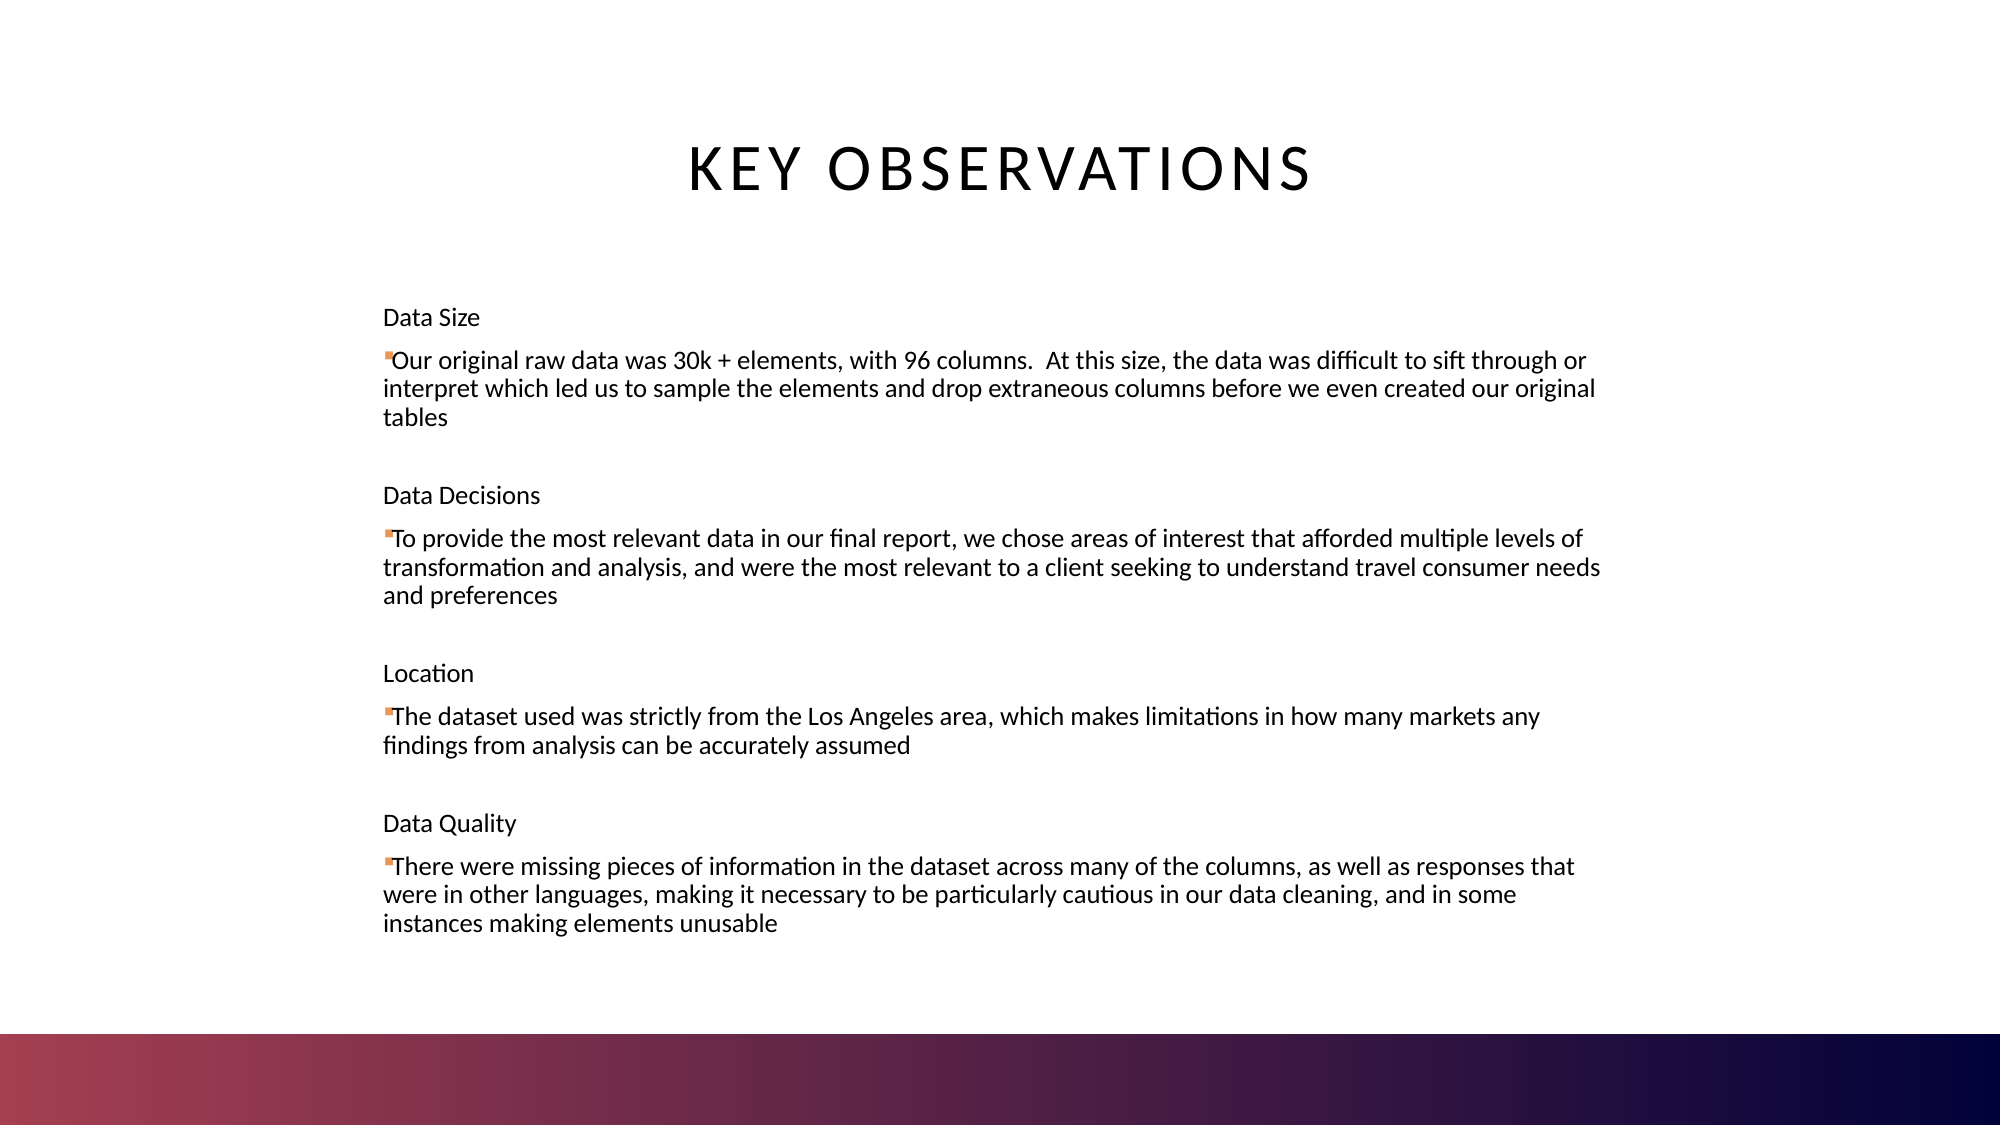

# Key observations
Data Size
Our original raw data was 30k + elements, with 96 columns.  At this size, the data was difficult to sift through or interpret which led us to sample the elements and drop extraneous columns before we even created our original tables
Data Decisions
To provide the most relevant data in our final report, we chose areas of interest that afforded multiple levels of transformation and analysis, and were the most relevant to a client seeking to understand travel consumer needs and preferences
Location
The dataset used was strictly from the Los Angeles area, which makes limitations in how many markets any findings from analysis can be accurately assumed
Data Quality
There were missing pieces of information in the dataset across many of the columns, as well as responses that were in other languages, making it necessary to be particularly cautious in our data cleaning, and in some instances making elements unusable